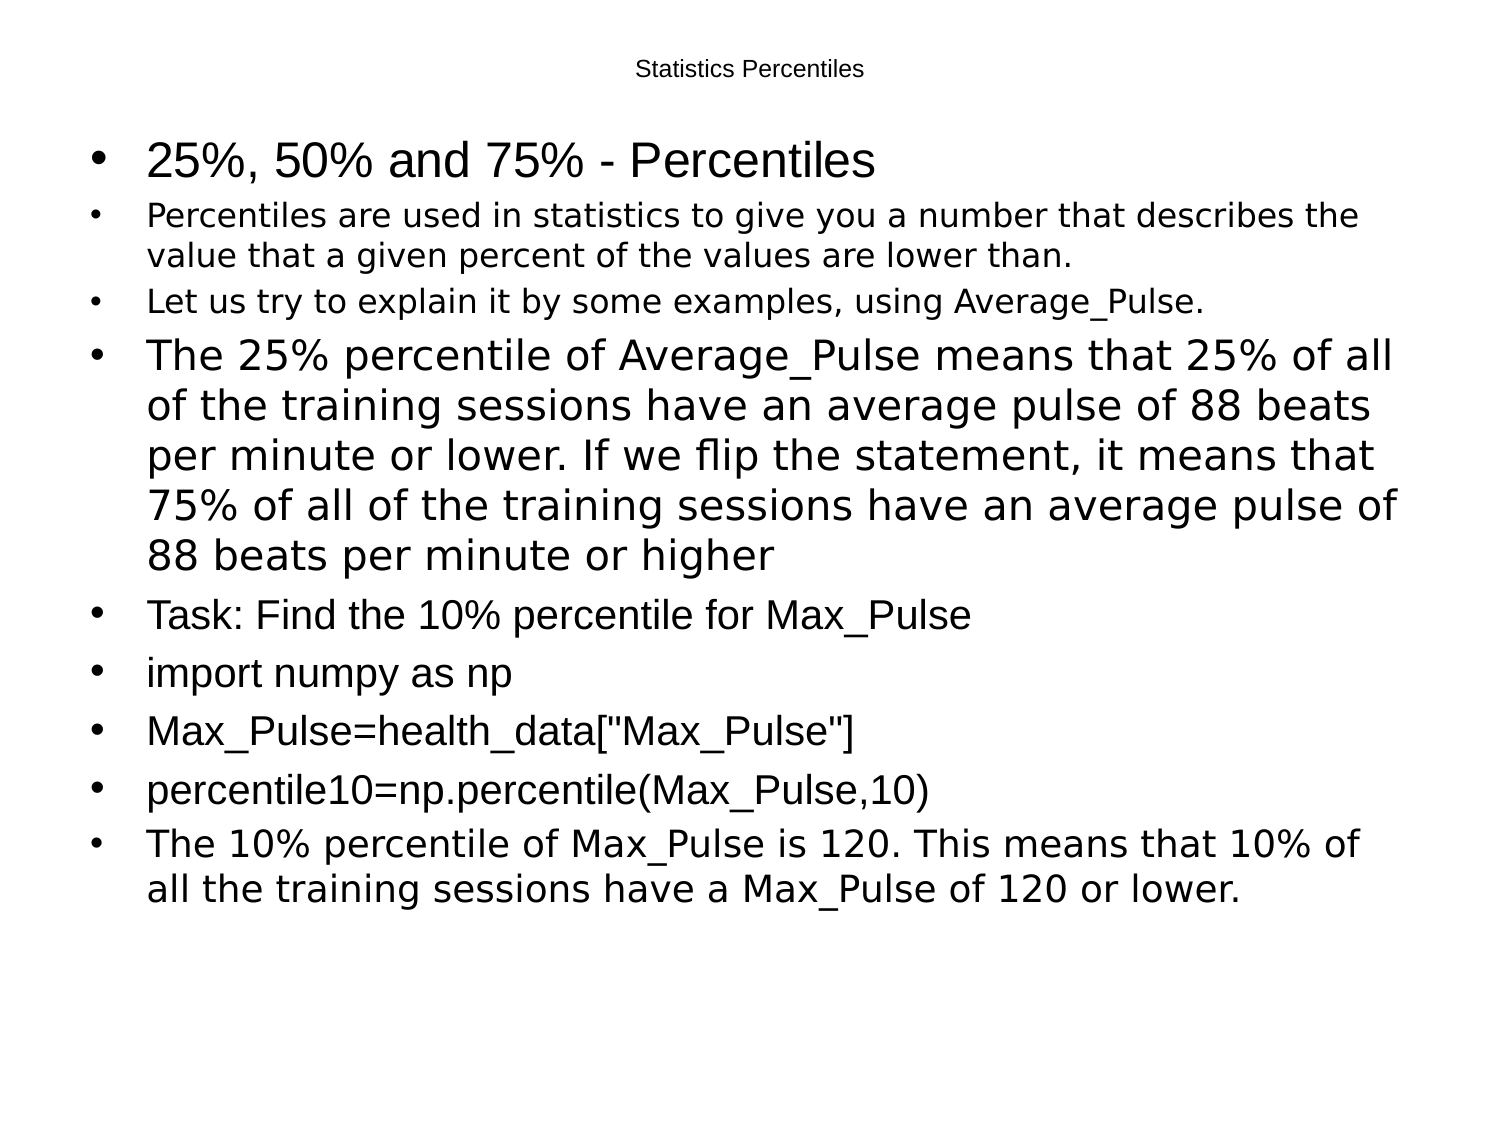

# Statistics Percentiles
25%, 50% and 75% - Percentiles
Percentiles are used in statistics to give you a number that describes the value that a given percent of the values are lower than.
Let us try to explain it by some examples, using Average_Pulse.
The 25% percentile of Average_Pulse means that 25% of all of the training sessions have an average pulse of 88 beats per minute or lower. If we flip the statement, it means that 75% of all of the training sessions have an average pulse of 88 beats per minute or higher
Task: Find the 10% percentile for Max_Pulse
import numpy as np
Max_Pulse=health_data["Max_Pulse"]
percentile10=np.percentile(Max_Pulse,10)
The 10% percentile of Max_Pulse is 120. This means that 10% of all the training sessions have a Max_Pulse of 120 or lower.